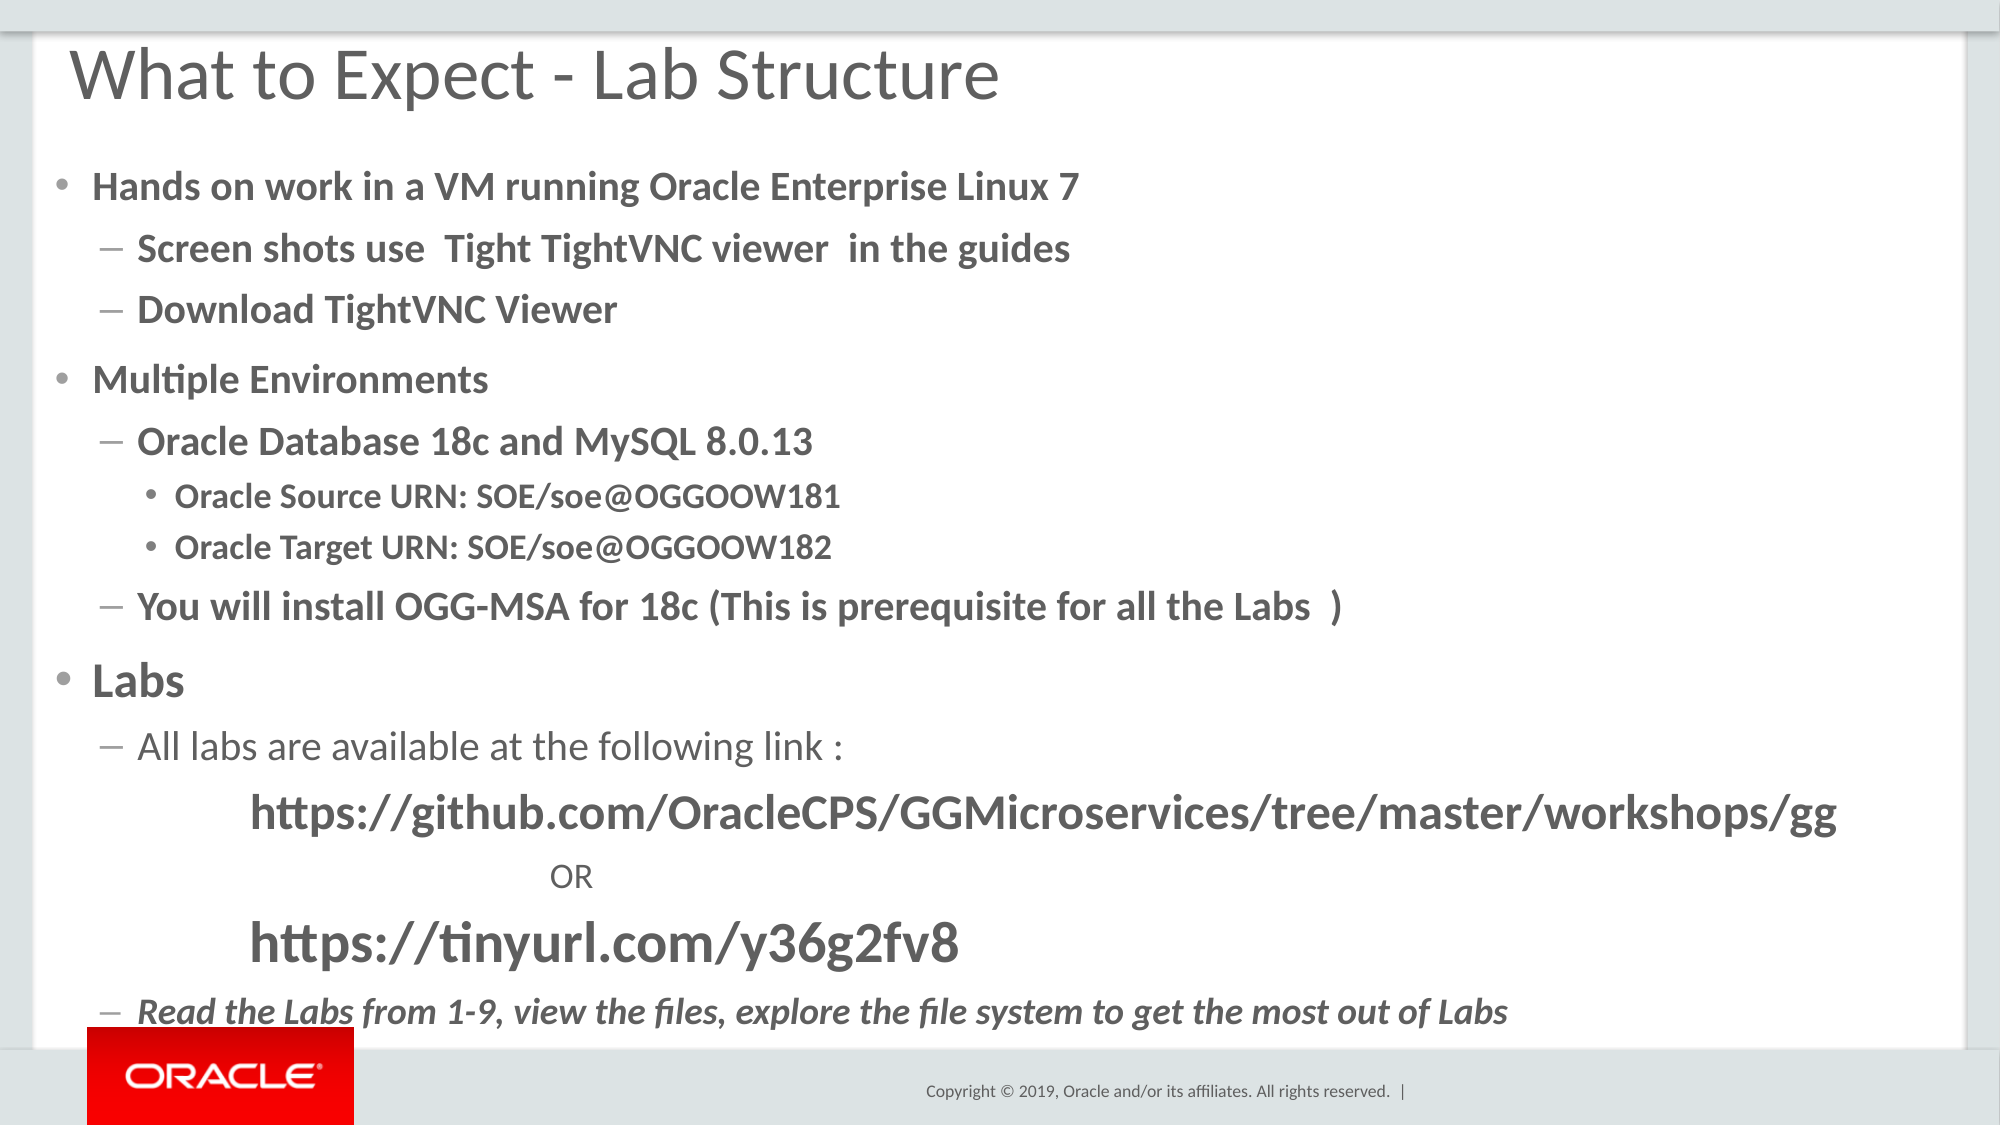

# What to Expect - Lab Structure
Hands on work in a VM running Oracle Enterprise Linux 7
Screen shots use  Tight TightVNC viewer  in the guides
Download TightVNC Viewer
Multiple Environments
Oracle Database 18c and MySQL 8.0.13
Oracle Source URN: SOE/soe@OGGOOW181
Oracle Target URN: SOE/soe@OGGOOW182
You will install OGG-MSA for 18c (This is prerequisite for all the Labs  )
Labs
All labs are available at the following link :
	https://github.com/OracleCPS/GGMicroservices/tree/master/workshops/gg
			OR
	https://tinyurl.com/y36g2fv8
Read the Labs from 1-9, view the files, explore the file system to get the most out of Labs